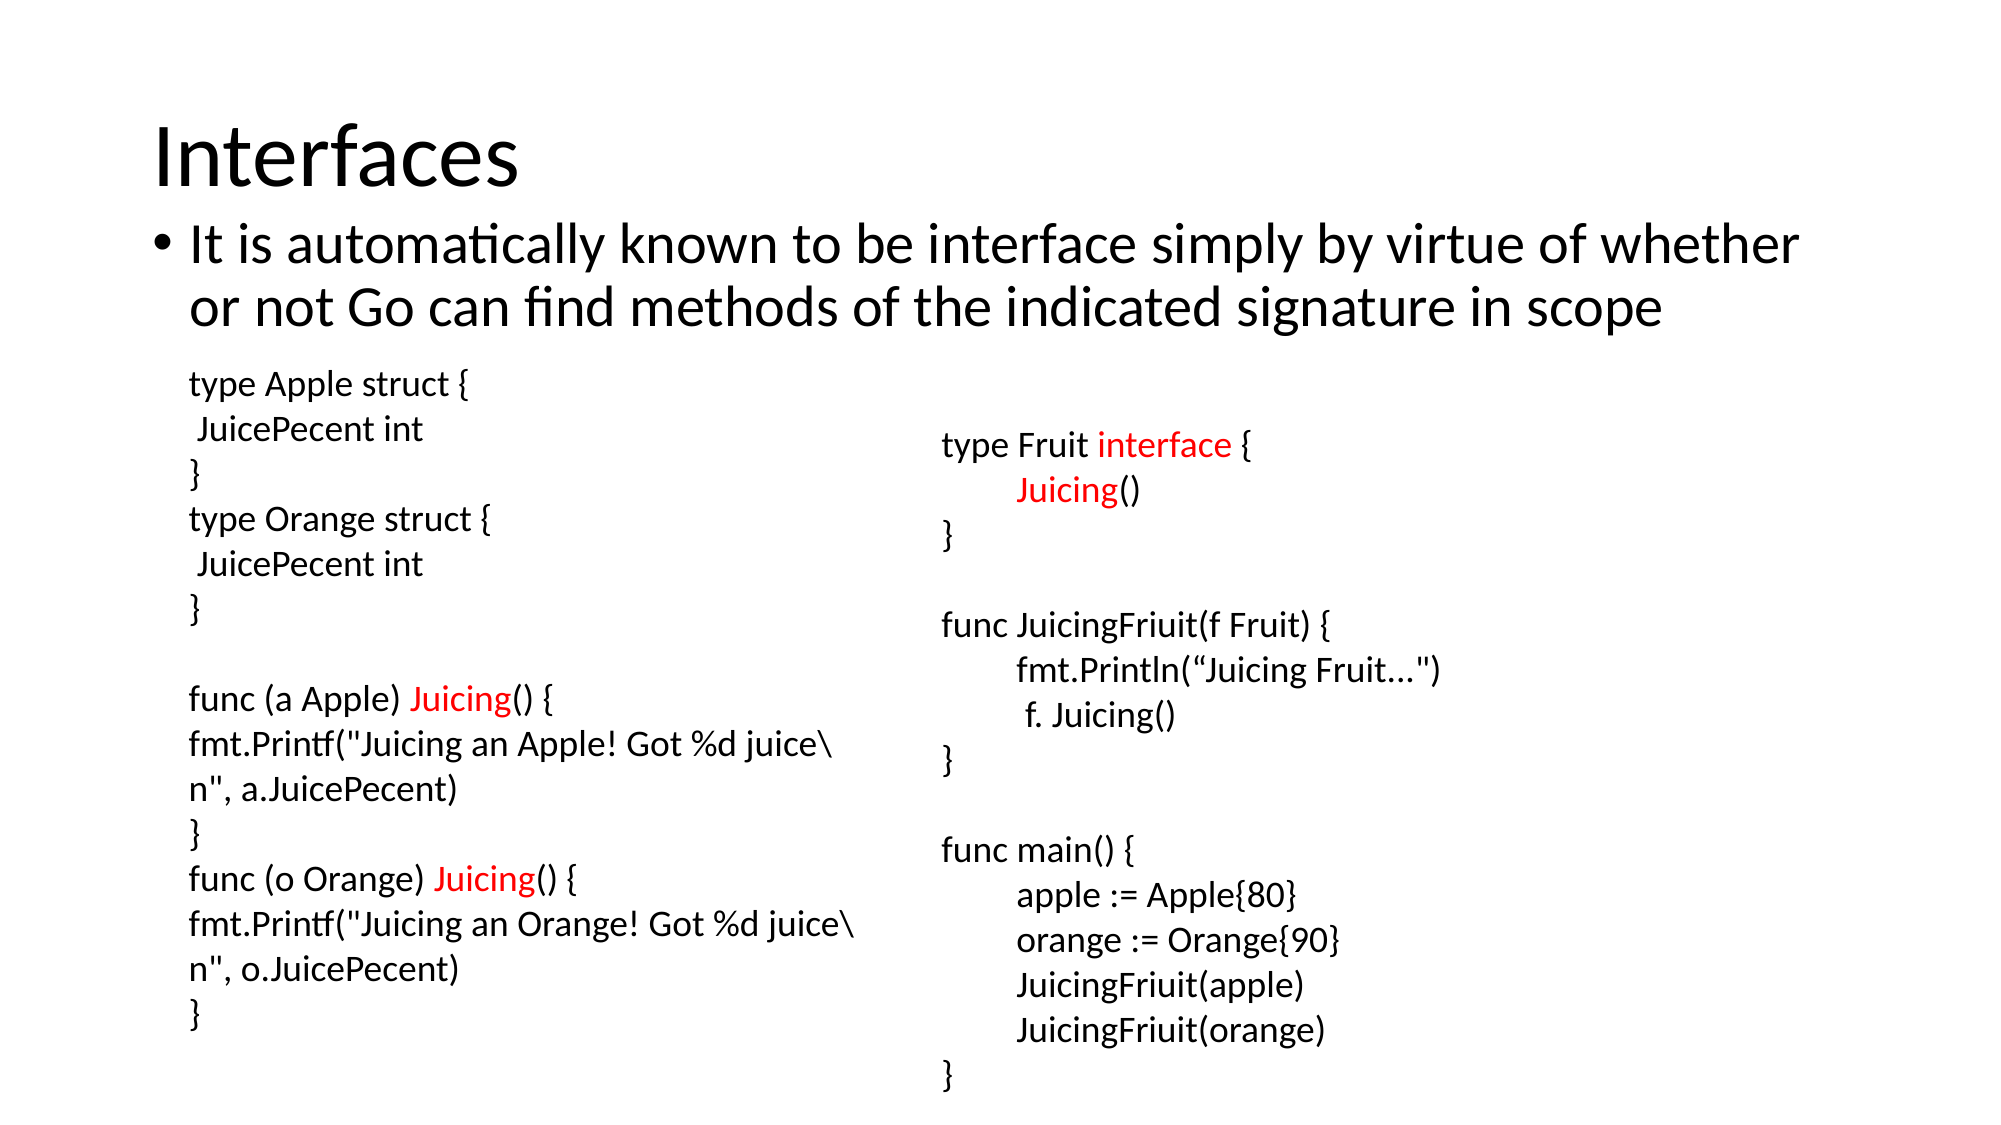

# Interfaces
It is automatically known to be interface simply by virtue of whether or not Go can find methods of the indicated signature in scope
type Apple struct {
 JuicePecent int
}
type Orange struct {
 JuicePecent int
}

func (a Apple) Juicing() {
fmt.Printf("Juicing an Apple! Got %d juice\n", a.JuicePecent)
}
func (o Orange) Juicing() {
fmt.Printf("Juicing an Orange! Got %d juice\n", o.JuicePecent)
}

type Fruit interface {
Juicing()
}

func JuicingFriuit(f Fruit) {
fmt.Println(“Juicing Fruit...")
 f. Juicing()
}

func main() {
apple := Apple{80}
orange := Orange{90}
JuicingFriuit(apple)
JuicingFriuit(orange)
}